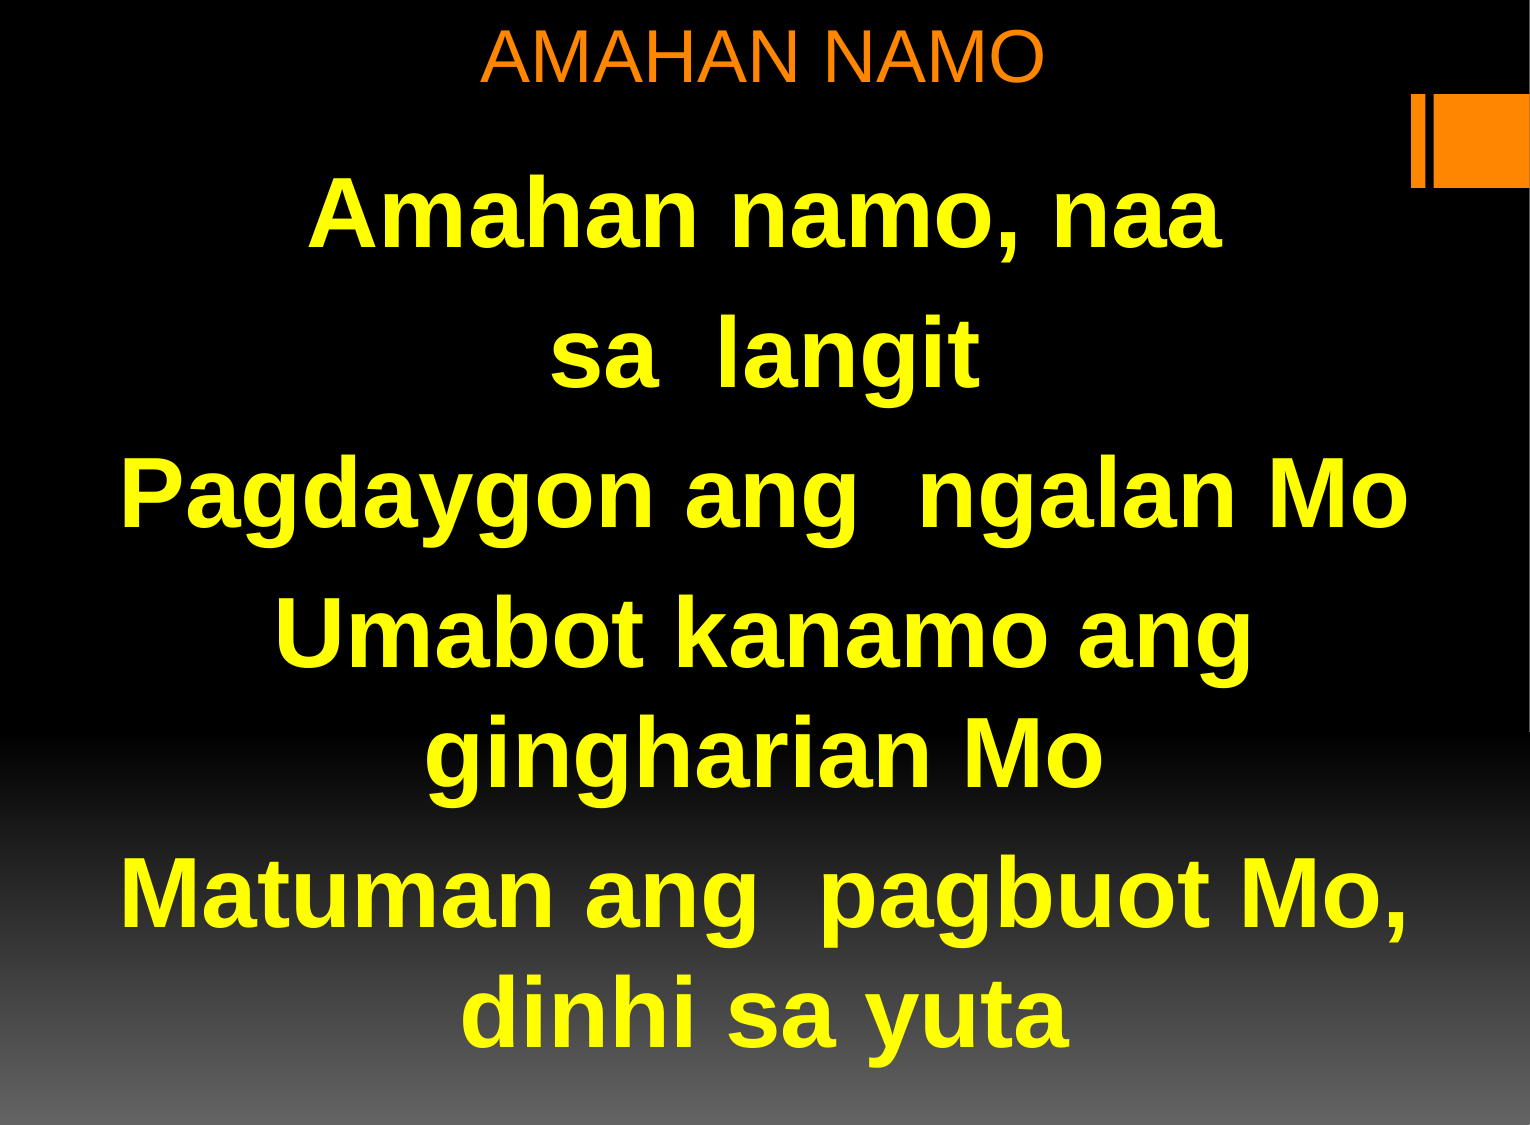

Amahan namo, naa
 sa  langit
Pagdaygon ang  ngalan Mo
Umabot kanamo ang gingharian Mo
Matuman ang  pagbuot Mo, dinhi sa yuta

# AMAHAN NAMO